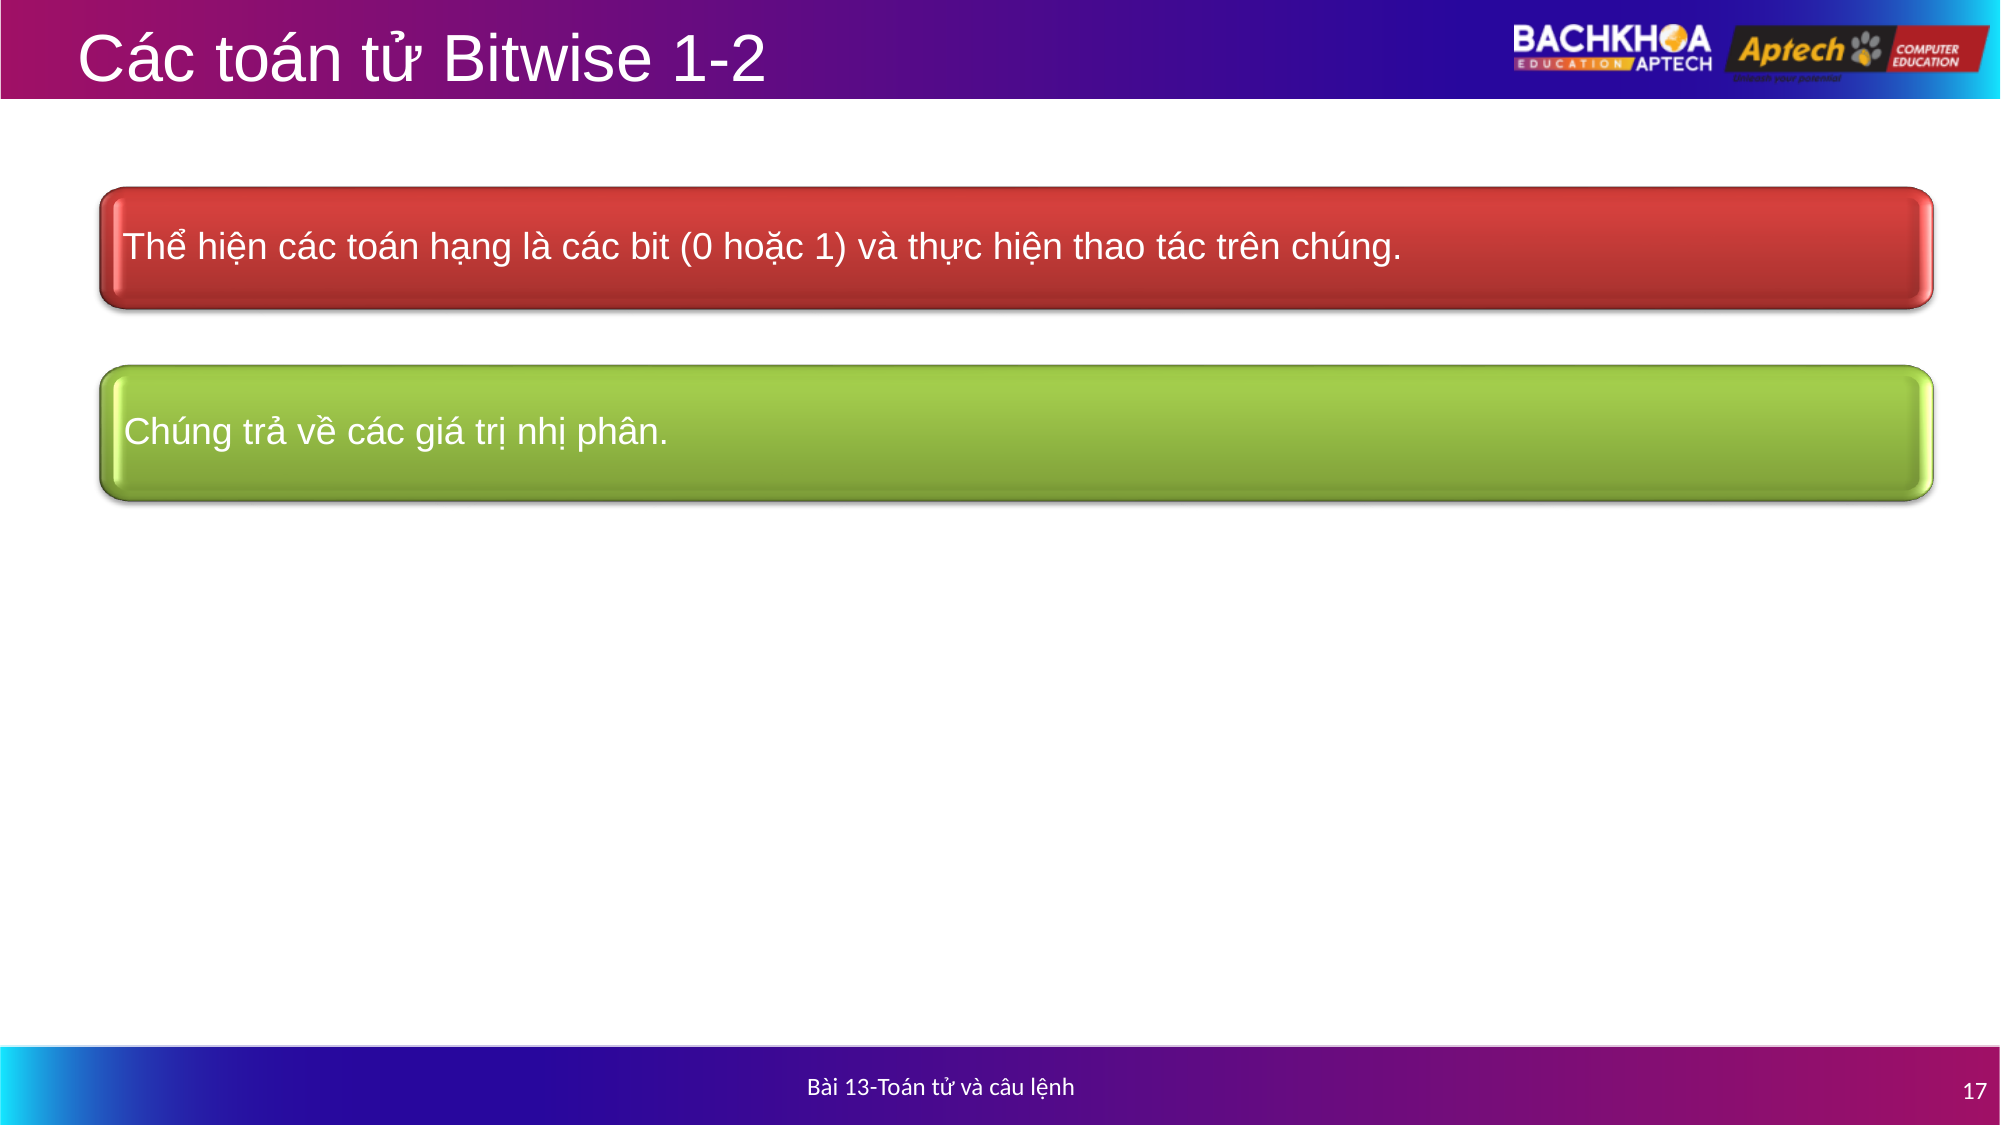

# Các toán tử Bitwise 1-2

Thể hiện các toán hạng là các bit (0 hoặc 1) và thực hiện thao tác trên chúng.

Chúng trả về các giá trị nhị phân.
Bài 13-Toán tử và câu lệnh
17